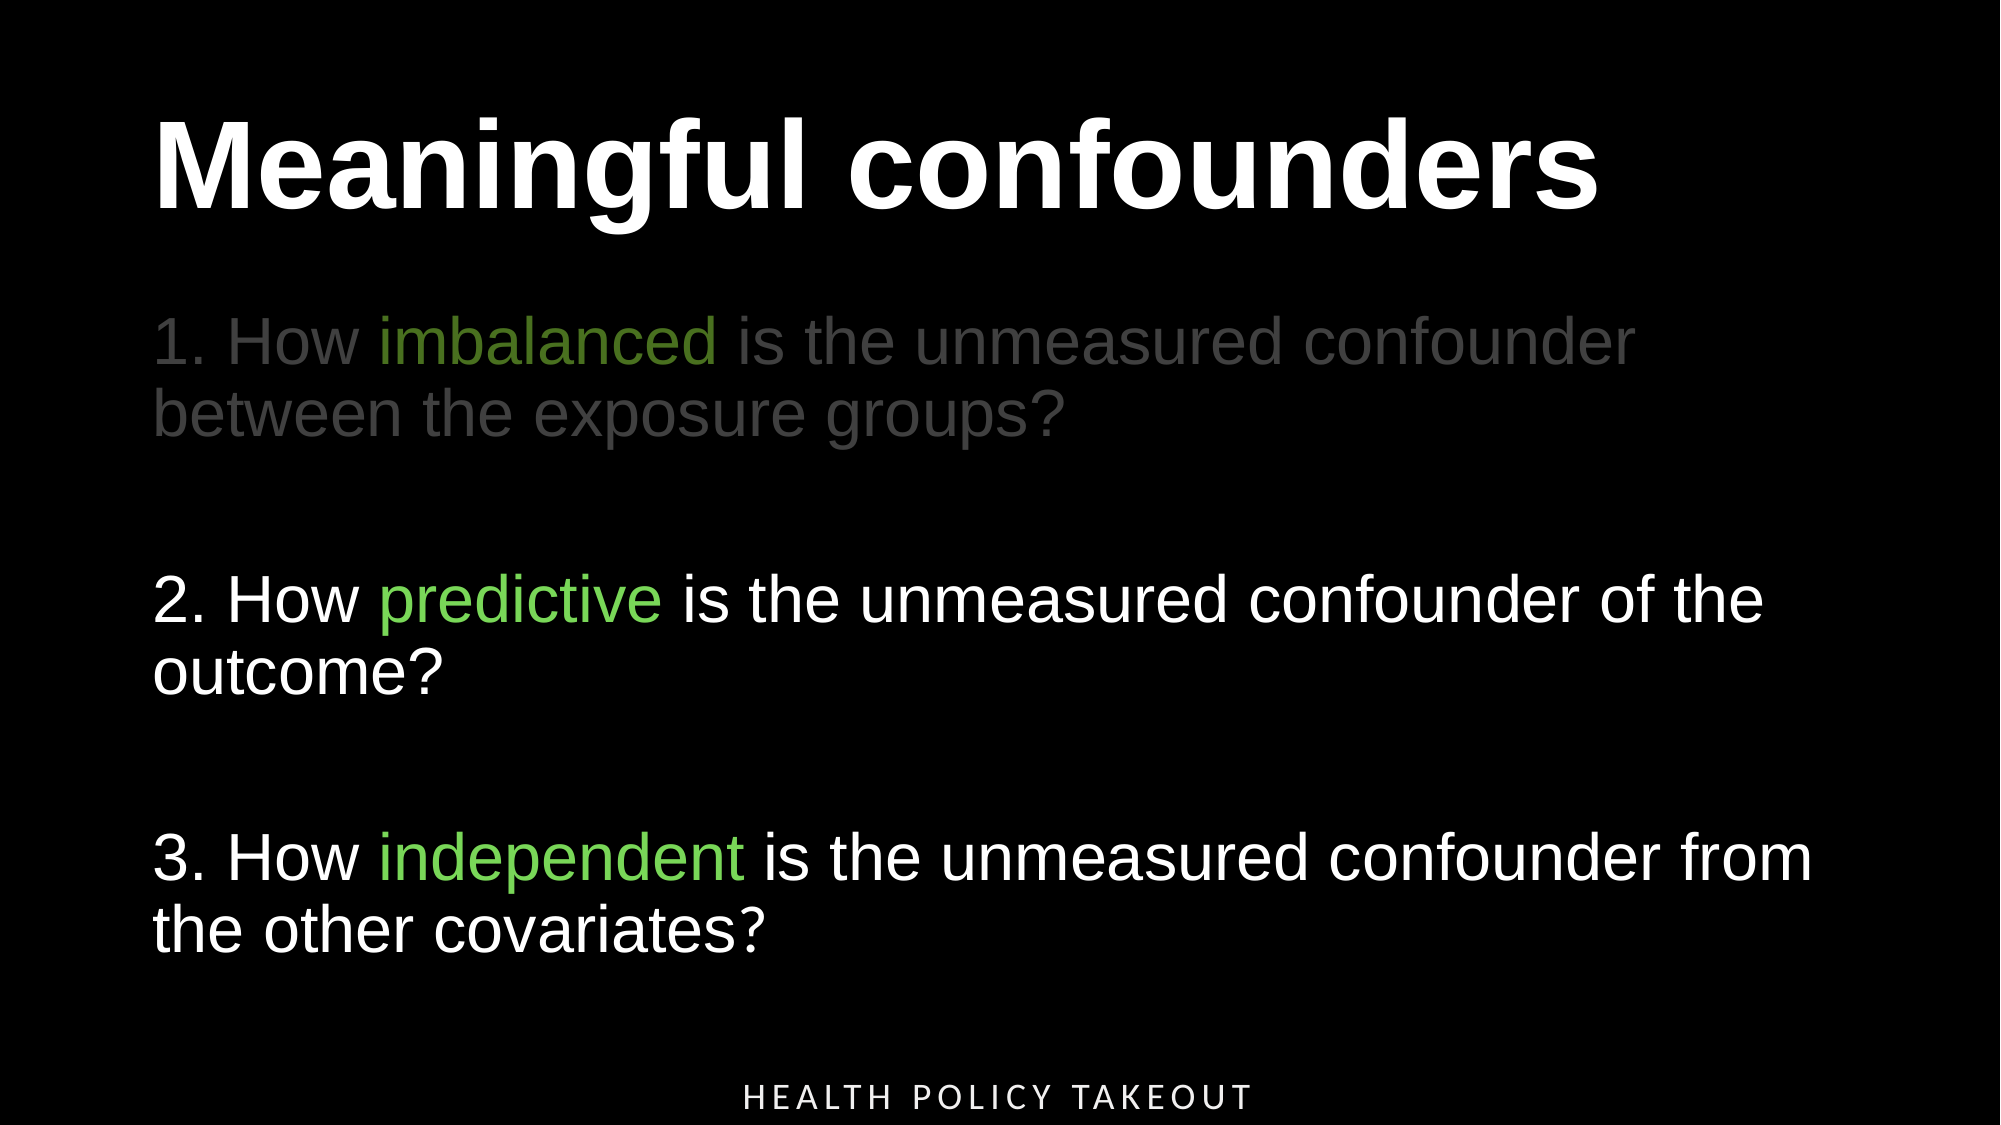

# Meaningful confounders
1. How imbalanced is the unmeasured confounder between the exposure groups?

2. How predictive is the unmeasured confounder of the outcome?

3. How independent is the unmeasured confounder from the other covariates?
Health Policy Takeout Thursday